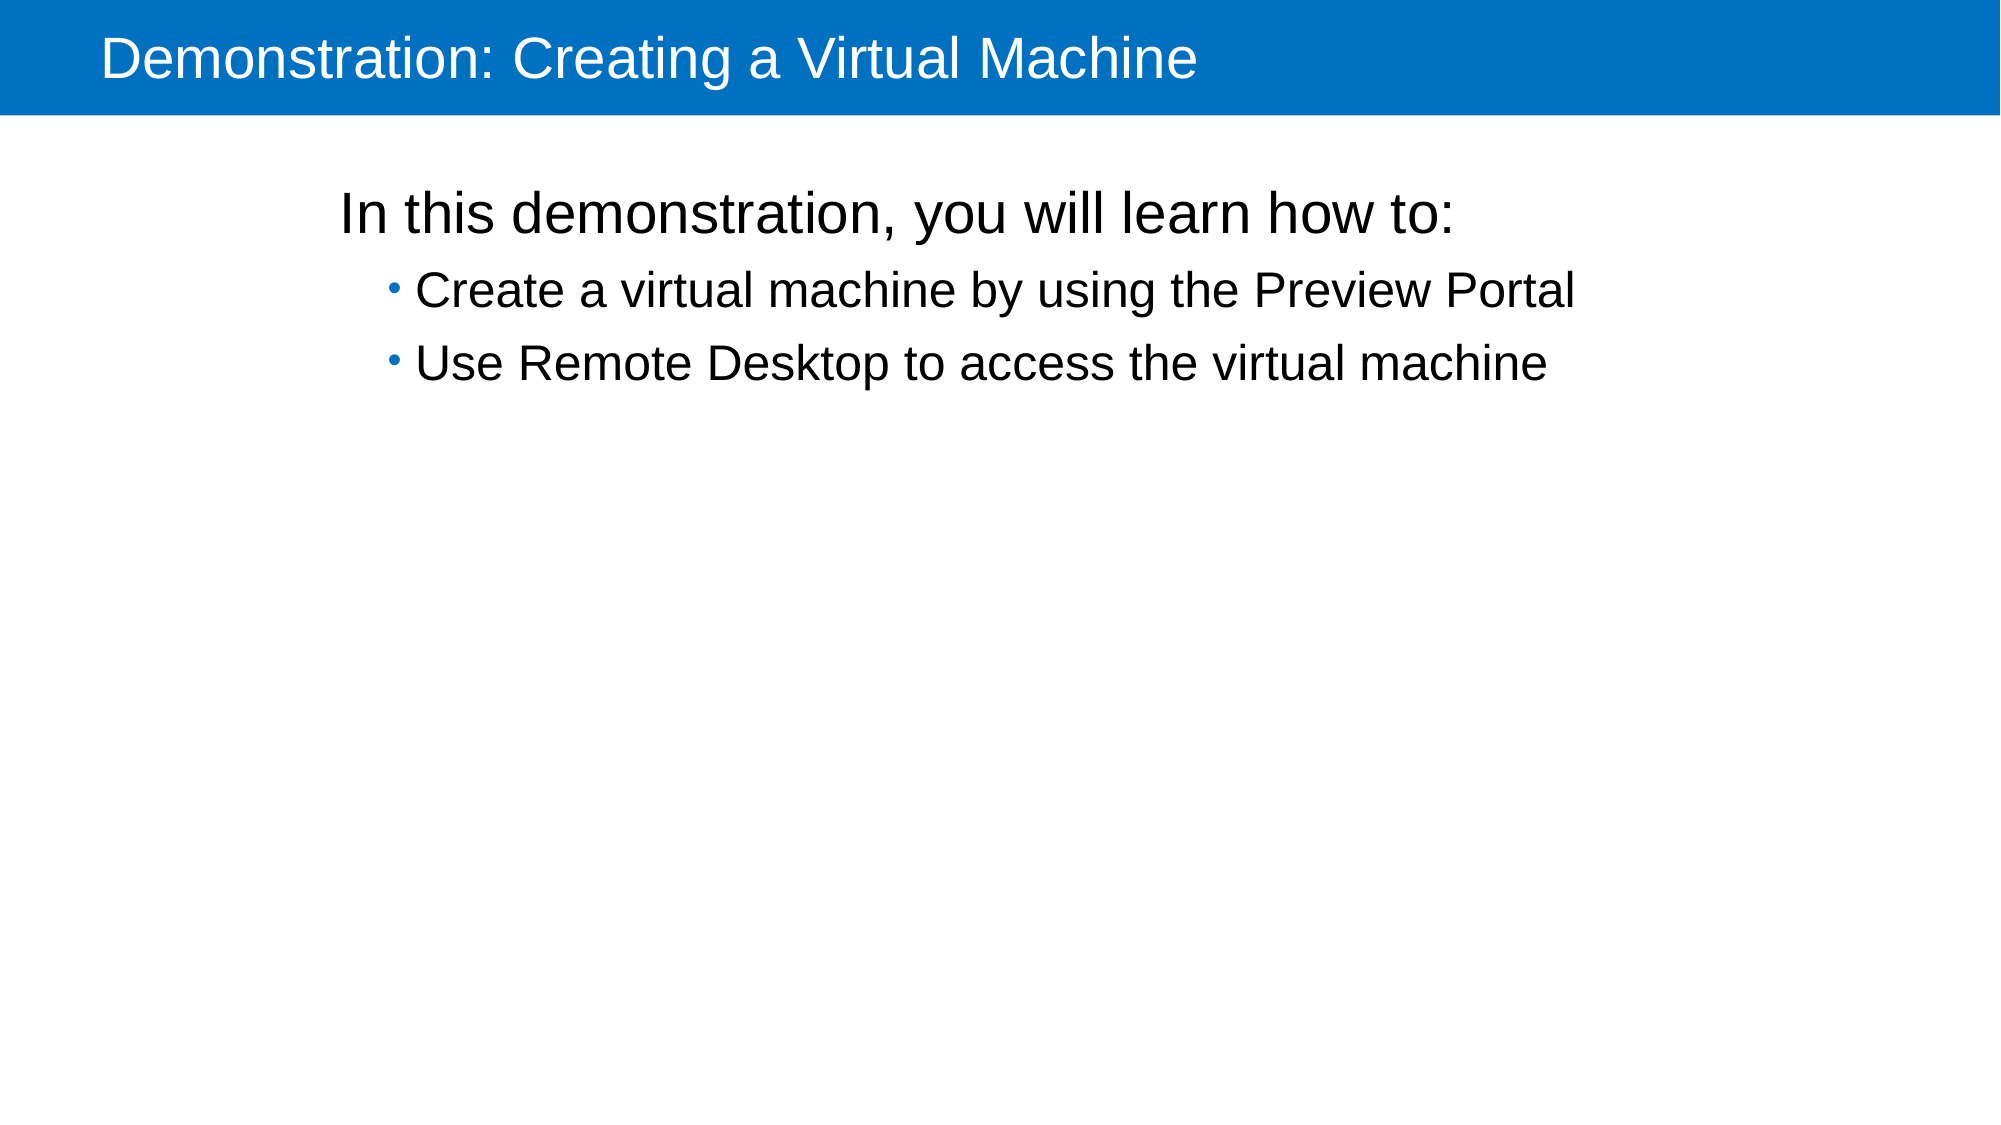

# Demonstration: Creating a Virtual Machine
In this demonstration, you will learn how to:
Create a virtual machine by using the Preview Portal
Use Remote Desktop to access the virtual machine